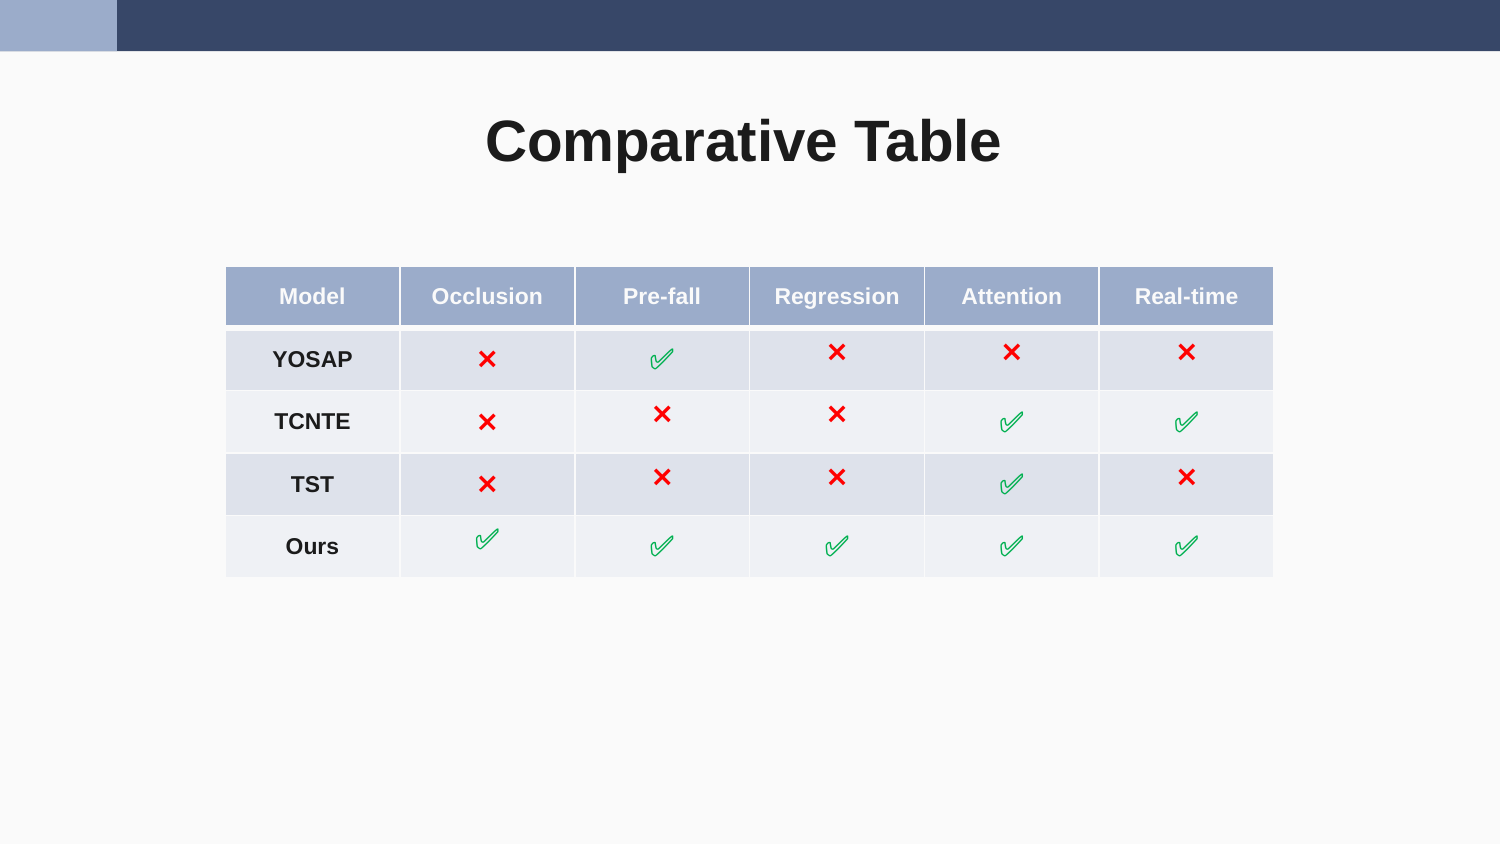

# Comparative Table
| Model | Occlusion | Pre-fall | Regression | Attention | Real-time |
| --- | --- | --- | --- | --- | --- |
| YOSAP | ❌ | ✅ | ❌ | ❌ | ❌ |
| TCNTE | ❌ | ❌ | ❌ | ✅ | ✅ |
| TST | ❌ | ❌ | ❌ | ✅ | ❌ |
| Ours | ✅ | ✅ | ✅ | ✅ | ✅ |